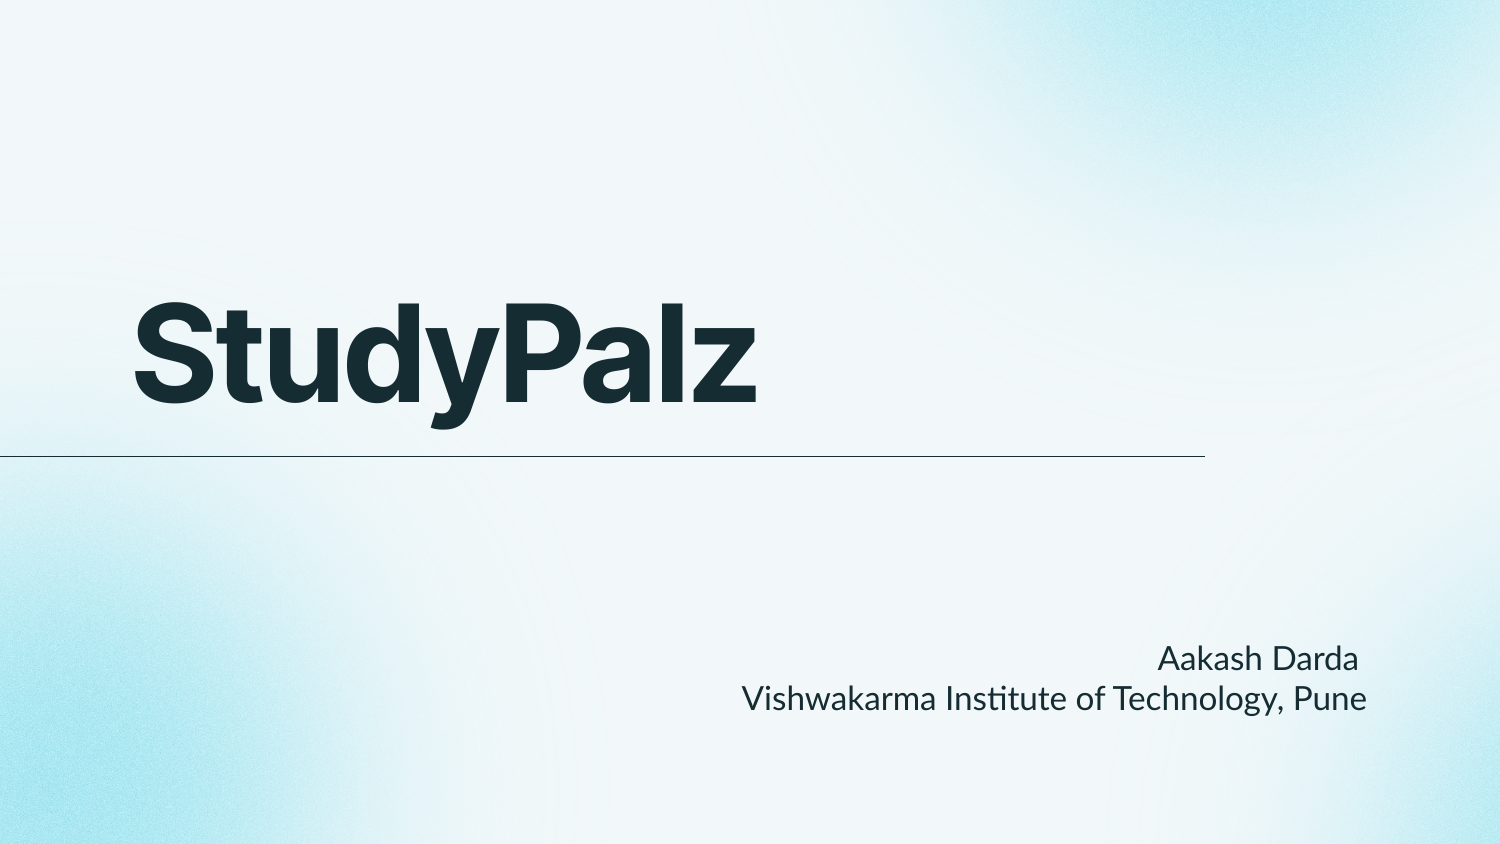

# StudyPalz
Aakash Darda
Vishwakarma Institute of Technology, Pune